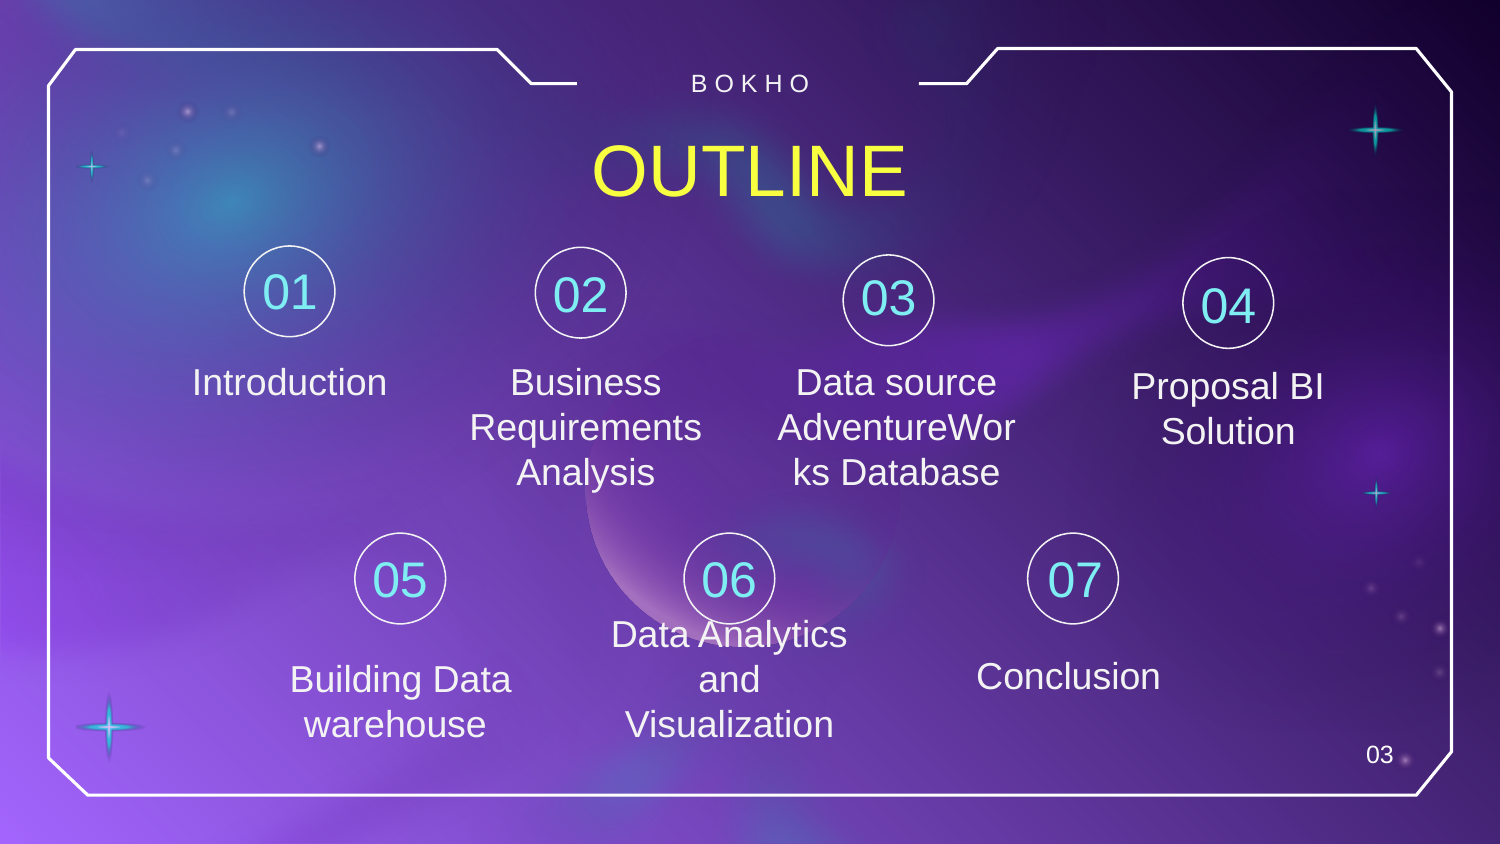

B O K H O
# OUTLINE

01

Introduction

02

03

04

Proposal BI Solution
Business Requirements Analysis
Data source AdventureWorks Database

05

06

07

Conclusion
Building Data warehouse
Data Analytics and Visualization
03